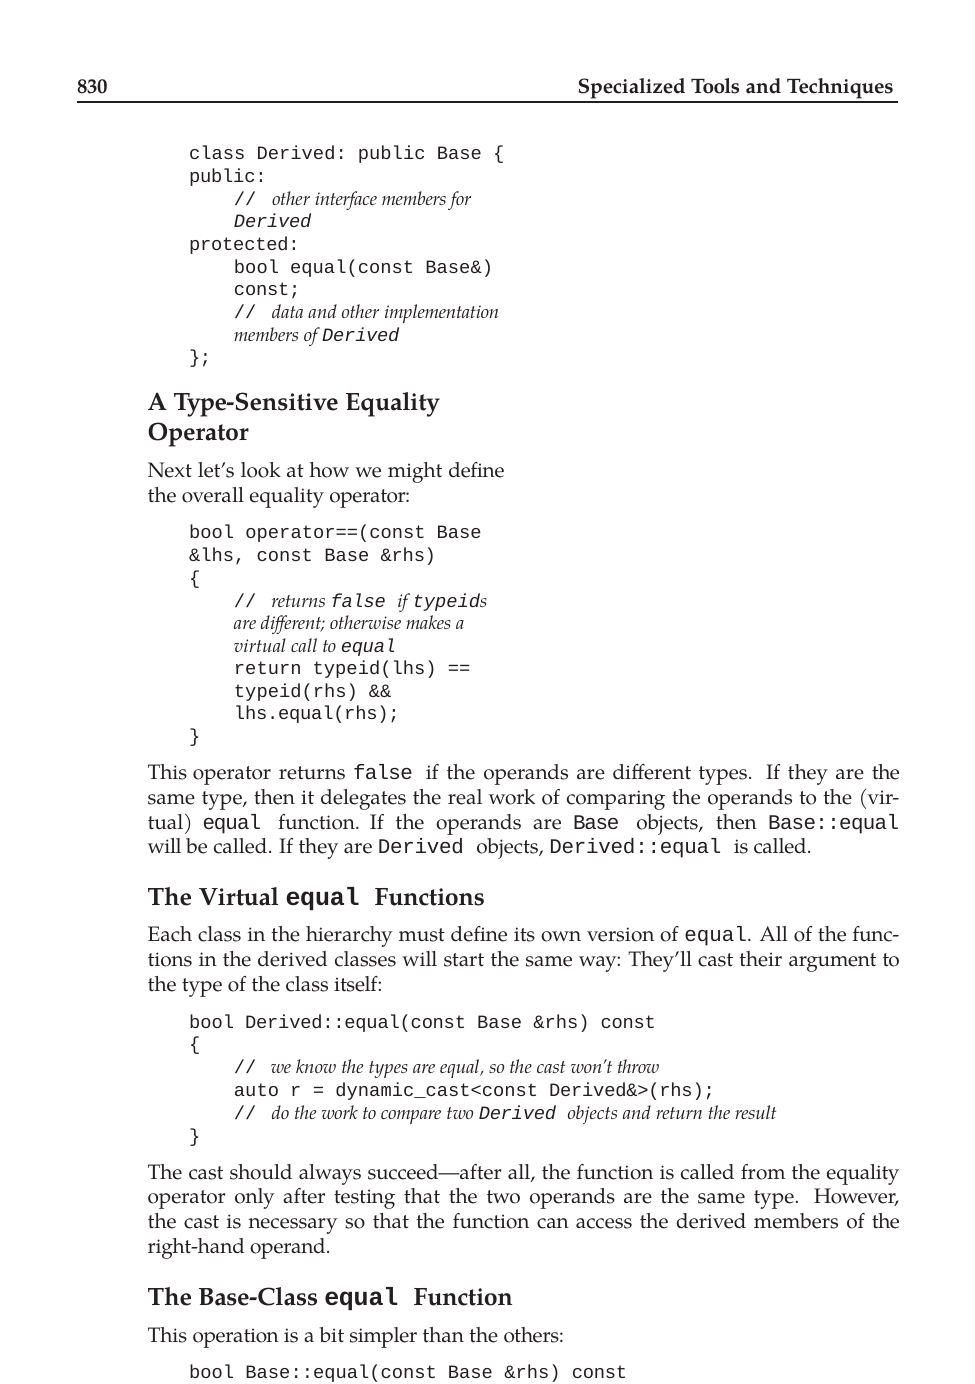

830
Specialized Tools and Techniques

class Derived: public Base { public:
// other interface members for Derived
protected:
bool equal(const Base&) const;
// data and other implementation members of Derived
};

A Type-Sensitive Equality Operator
Next let’s look at how we might define the overall equality operator:
bool operator==(const Base &lhs, const Base &rhs)
{
// returns false if typeids are different; otherwise makes a virtual call to equal
return typeid(lhs) == typeid(rhs) && lhs.equal(rhs);
}
This operator returns false if the operands are different types. If they are the same type, then it delegates the real work of comparing the operands to the (vir- tual) equal function. If the operands are Base objects, then Base::equal will be called. If they are Derived objects, Derived::equal is called.
The Virtual equal Functions
Each class in the hierarchy must define its own version of equal. All of the func- tions in the derived classes will start the same way: They’ll cast their argument to the type of the class itself:
bool Derived::equal(const Base &rhs) const
{
// we know the types are equal, so the cast won’t throw
auto r = dynamic_cast<const Derived&>(rhs);
// do the work to compare two Derived objects and return the result
}
The cast should always succeed—after all, the function is called from the equality operator only after testing that the two operands are the same type. However, the cast is necessary so that the function can access the derived members of the right-hand operand.
The Base-Class equal Function
This operation is a bit simpler than the others:
bool Base::equal(const Base &rhs) const
{
// do whatever is required to compare to Base objects
}
There is no need to cast the parameter before using it. Both *this and the param- eter are Base objects, so all the operations available for this object are also defined for the parameter type.